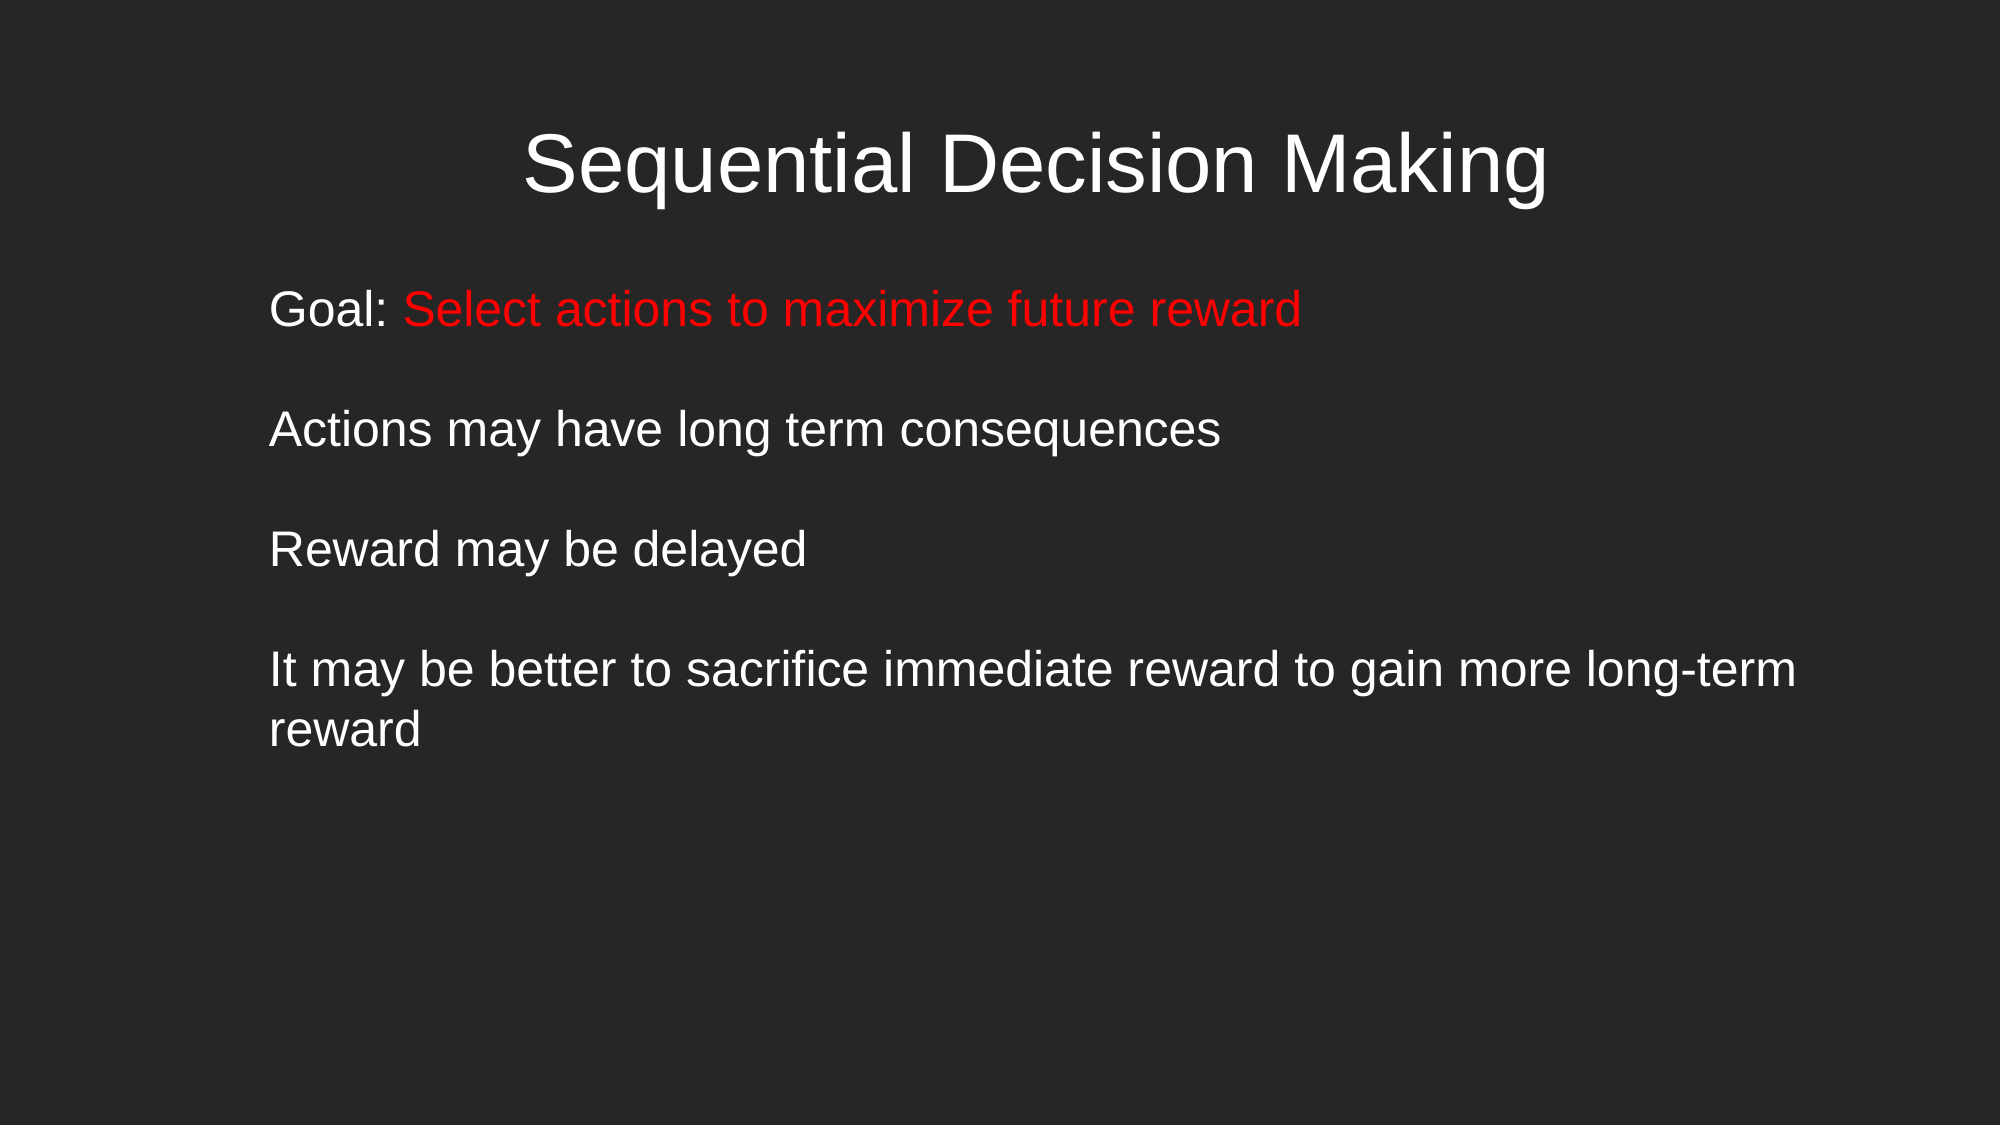

Sequential Decision Making
Goal: Select actions to maximize future reward

Actions may have long term consequences

Reward may be delayed

It may be better to sacrifice immediate reward to gain more long-term reward